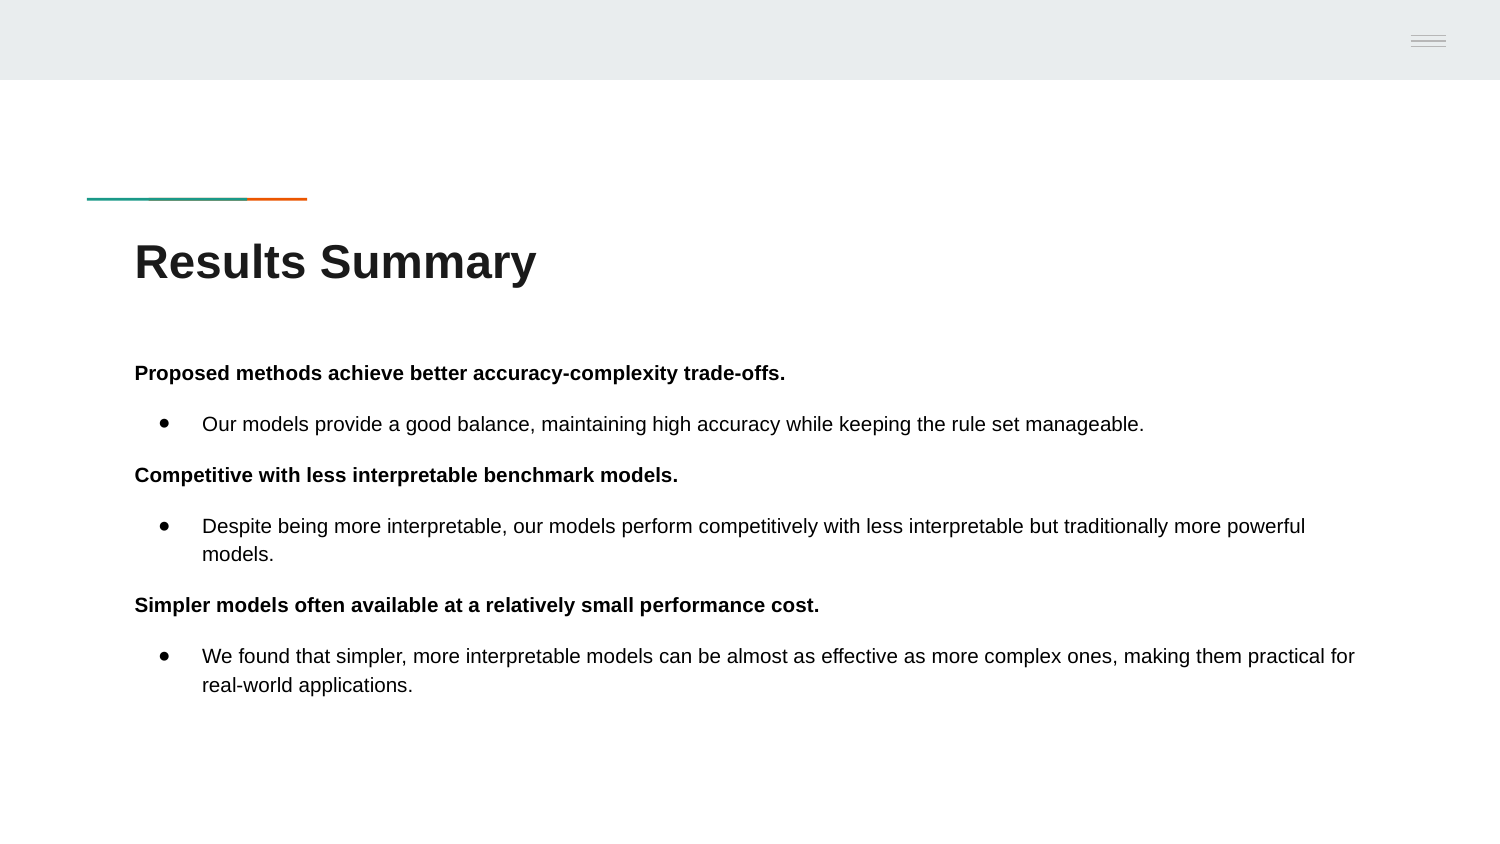

# Results Summary
Proposed methods achieve better accuracy-complexity trade-offs.
Our models provide a good balance, maintaining high accuracy while keeping the rule set manageable.
Competitive with less interpretable benchmark models.
Despite being more interpretable, our models perform competitively with less interpretable but traditionally more powerful models.
Simpler models often available at a relatively small performance cost.
We found that simpler, more interpretable models can be almost as effective as more complex ones, making them practical for real-world applications.